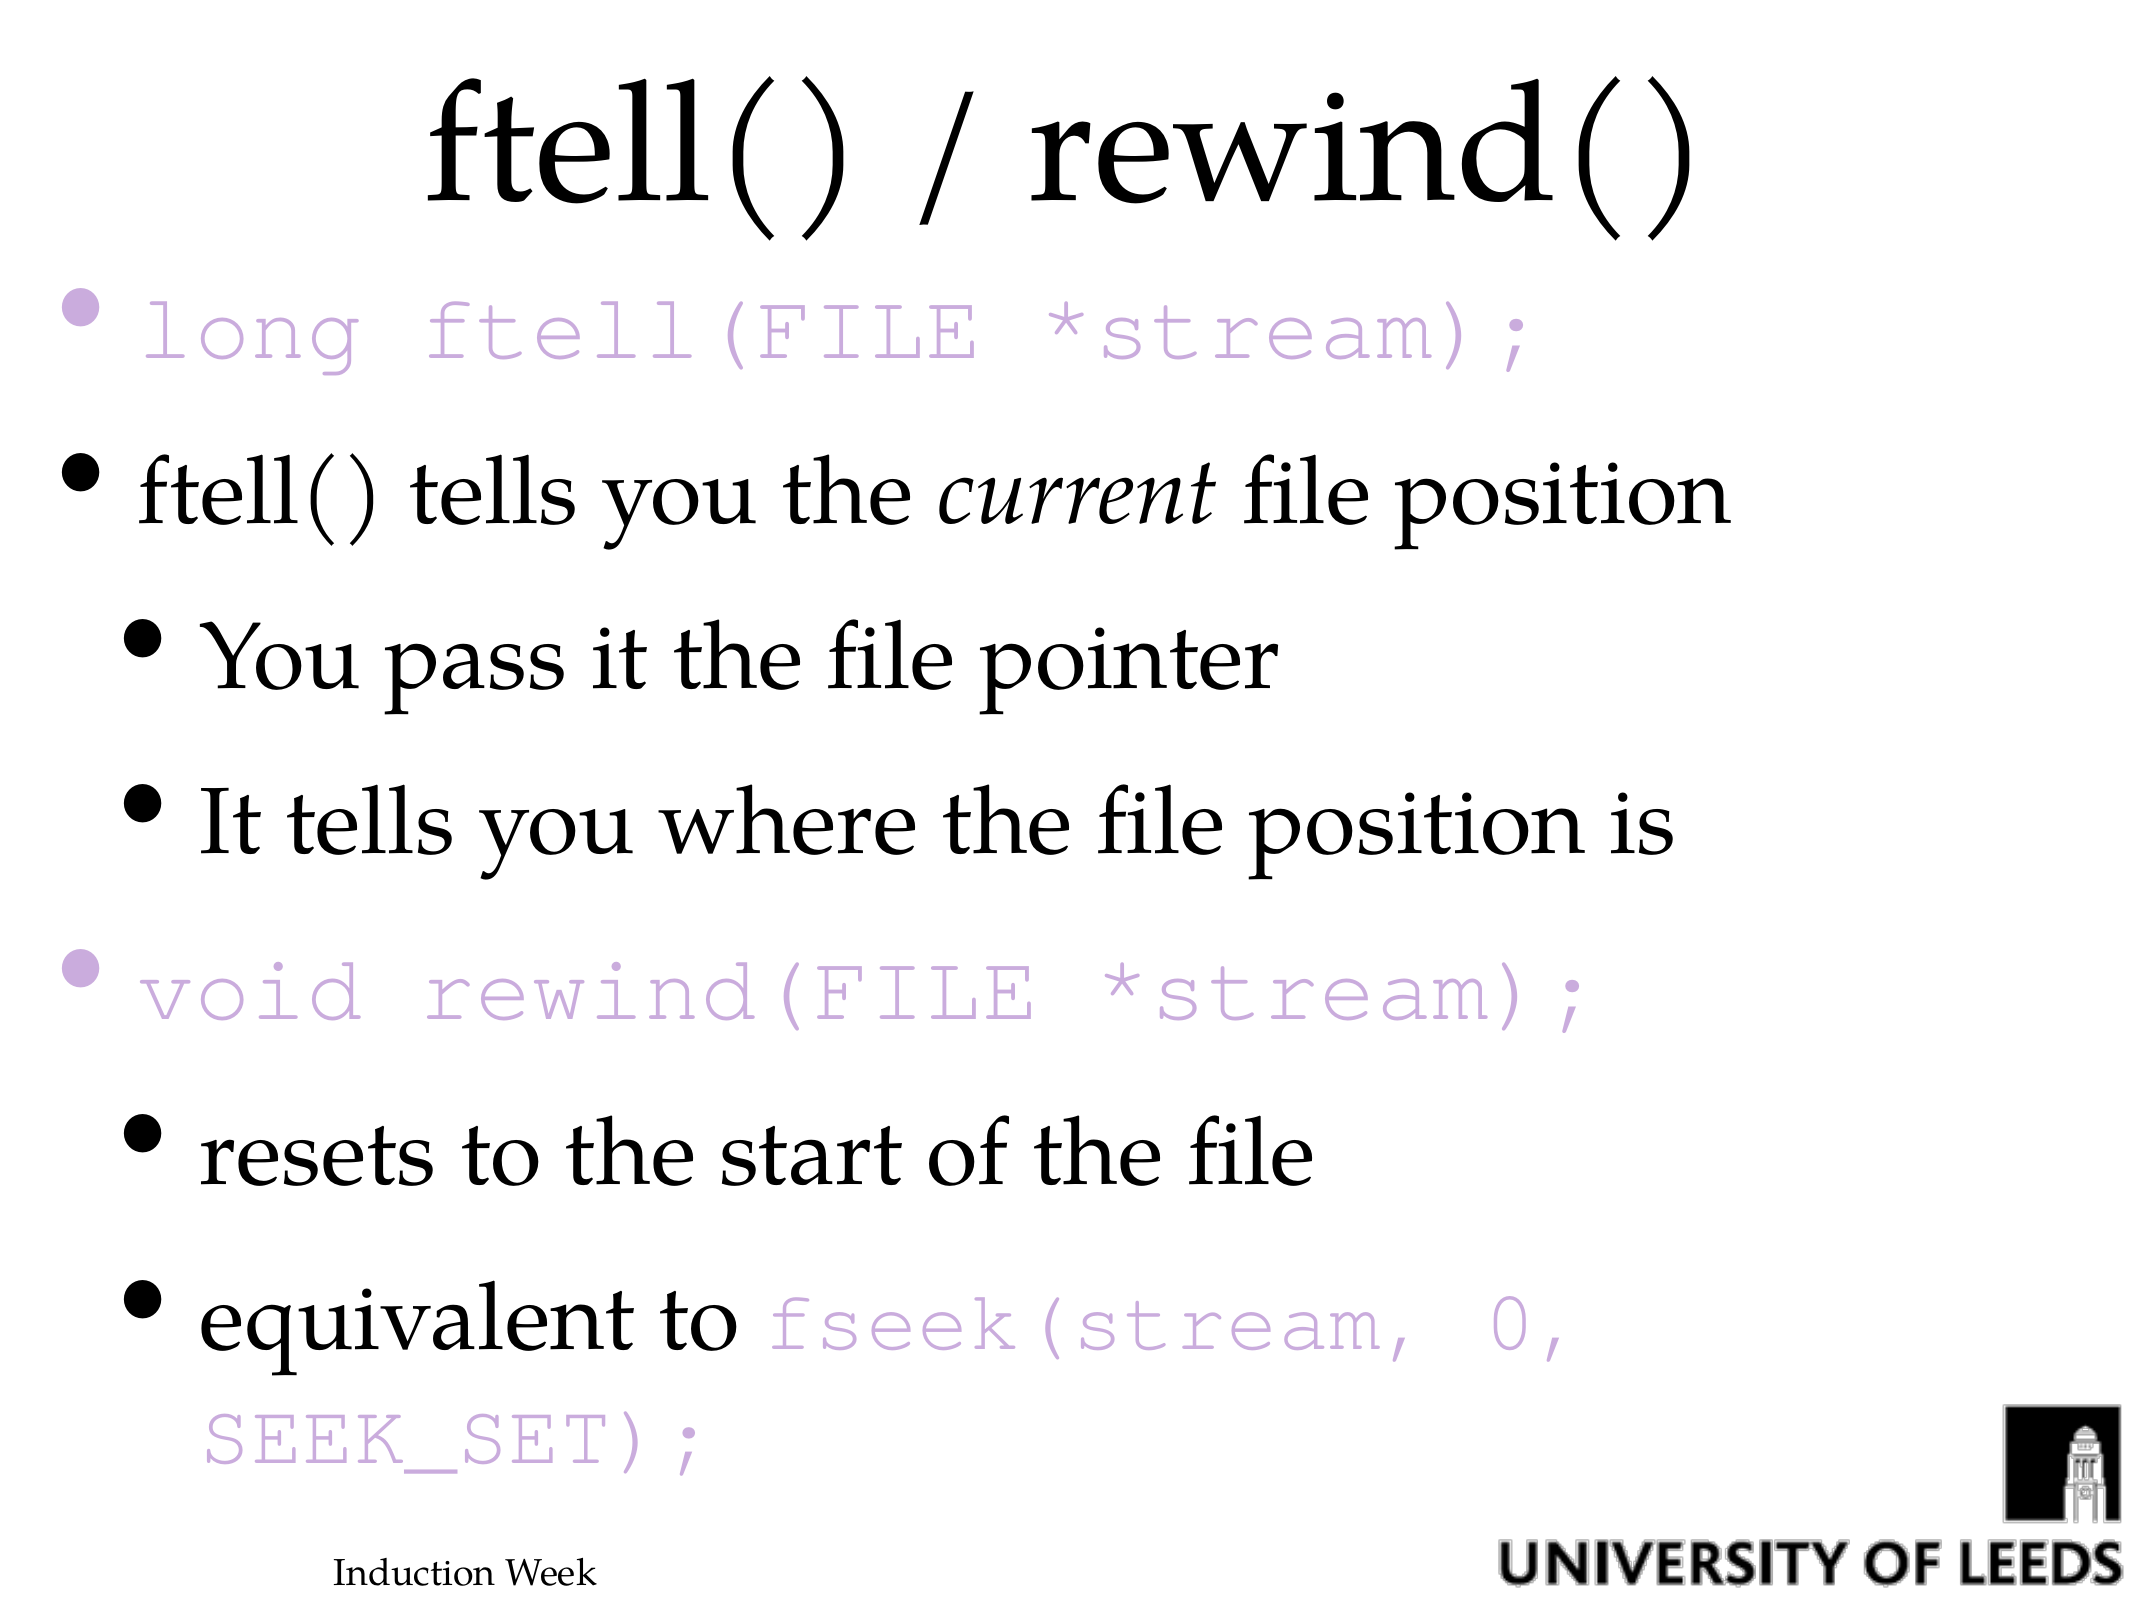

# ftell() / rewind()
long ftell(FILE *stream);
ftell() tells you the current file position
You pass it the file pointer
It tells you where the file position is
void rewind(FILE *stream);
resets to the start of the file
equivalent to fseek(stream, 0, SEEK_SET);